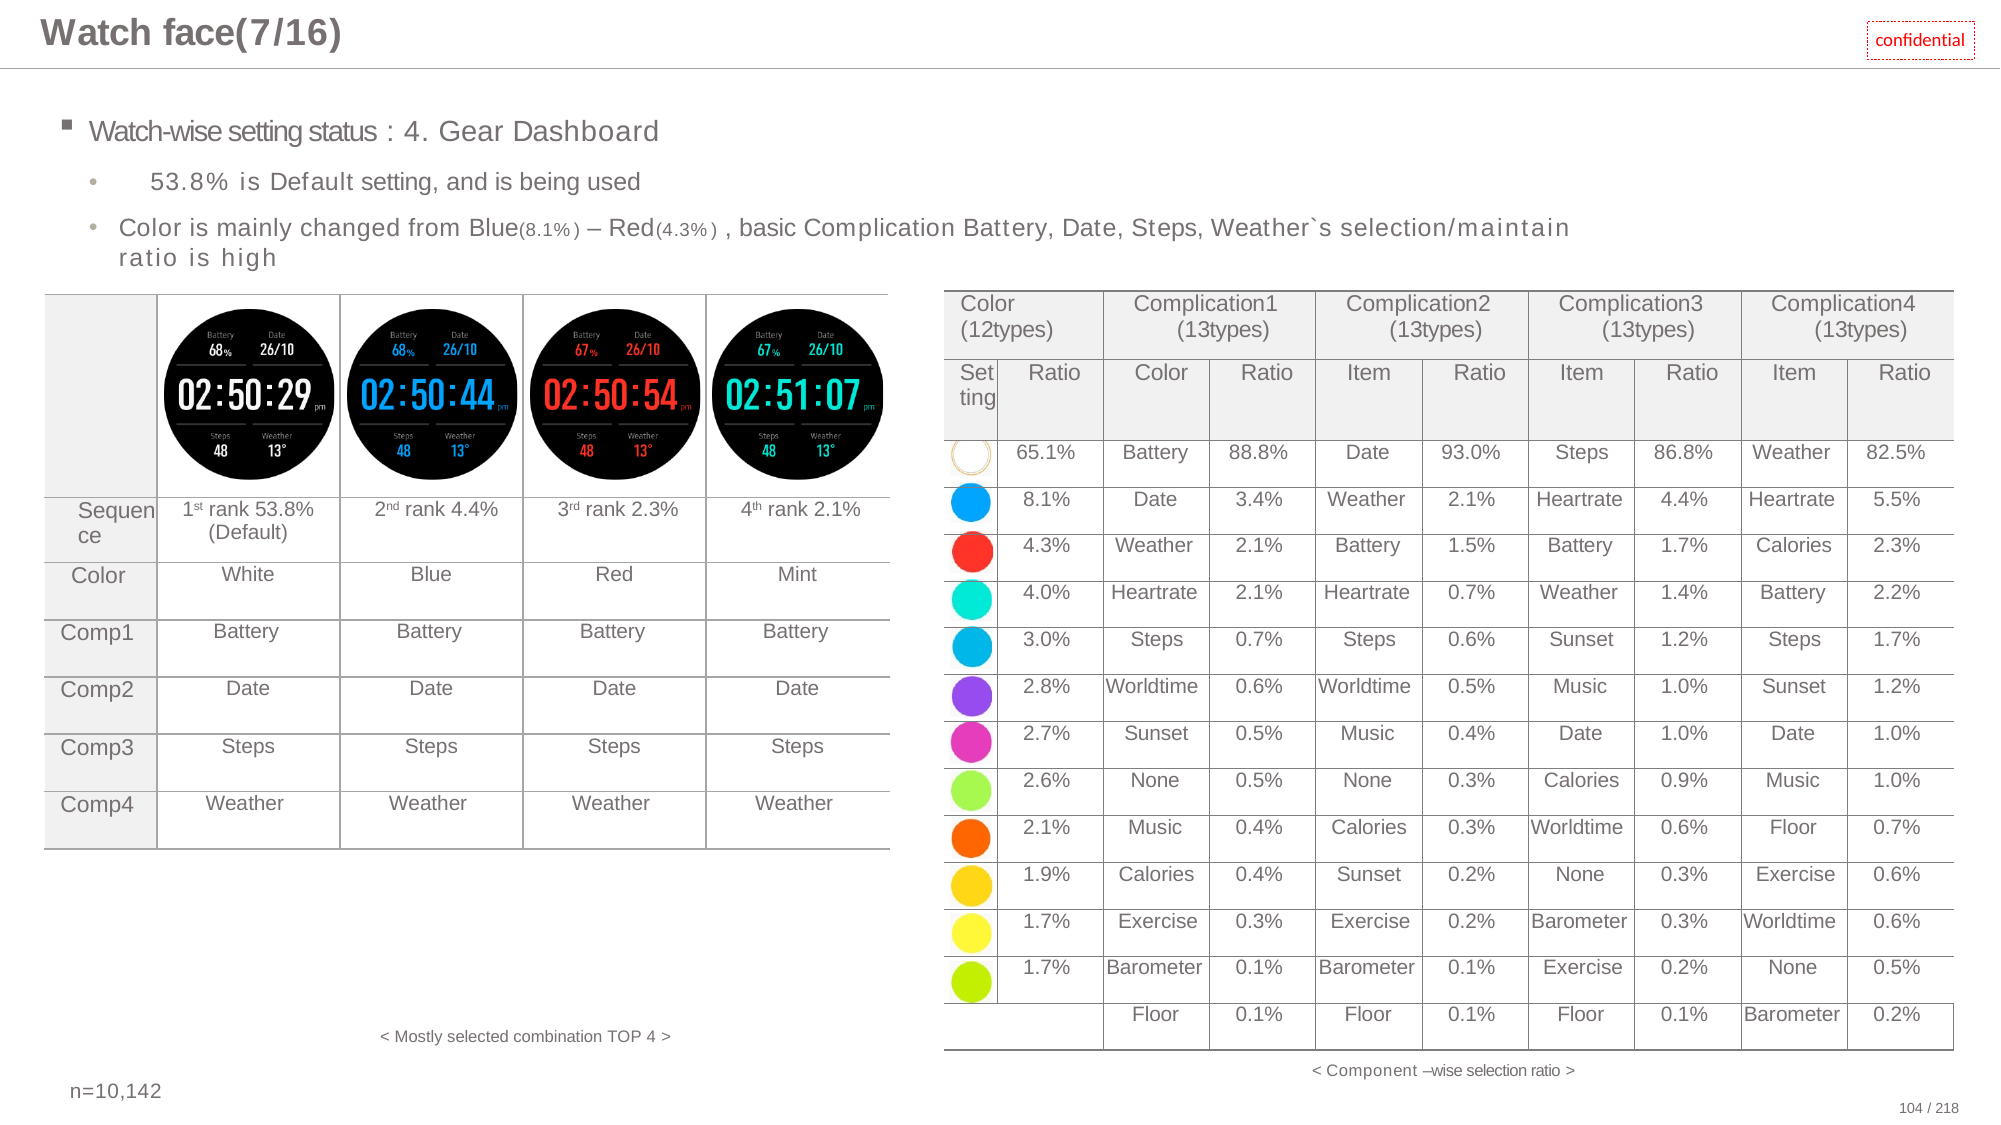

# Watch face(7/16)
confidential
Watch-wise setting status : 4. Gear Dashboard

•	53.8% is Default setting, and is being used

Color is mainly changed from Blue(8.1%) – Red(4.3%) , basic Complication Battery, Date, Steps, Weather`s selection/maintain ratio is high
| Color (12types) |  | Complication1 (13types) |  | Complication2 (13types) |  | Complication3 (13types) |  | Complication4 (13types) |  |
| --- | --- | --- | --- | --- | --- | --- | --- | --- | --- |
| Setting | Ratio | Color | Ratio | Item | Ratio | Item | Ratio | Item | Ratio |
|  | 65.1% | Battery | 88.8% | Date | 93.0% | Steps | 86.8% | Weather | 82.5% |
|  | 8.1% | Date | 3.4% | Weather | 2.1% | Heartrate | 4.4% | Heartrate | 5.5% |
|  | 4.3% | Weather | 2.1% | Battery | 1.5% | Battery | 1.7% | Calories | 2.3% |
|  | 4.0% | Heartrate | 2.1% | Heartrate | 0.7% | Weather | 1.4% | Battery | 2.2% |
|  | 3.0% | Steps | 0.7% | Steps | 0.6% | Sunset | 1.2% | Steps | 1.7% |
|  | 2.8% | Worldtime | 0.6% | Worldtime | 0.5% | Music | 1.0% | Sunset | 1.2% |
|  | 2.7% | Sunset | 0.5% | Music | 0.4% | Date | 1.0% | Date | 1.0% |
|  | 2.6% | None | 0.5% | None | 0.3% | Calories | 0.9% | Music | 1.0% |
|  | 2.1% | Music | 0.4% | Calories | 0.3% | Worldtime | 0.6% | Floor | 0.7% |
|  | 1.9% | Calories | 0.4% | Sunset | 0.2% | None | 0.3% | Exercise | 0.6% |
|  | 1.7% | Exercise | 0.3% | Exercise | 0.2% | Barometer | 0.3% | Worldtime | 0.6% |
|  | 1.7% | Barometer | 0.1% | Barometer | 0.1% | Exercise | 0.2% | None | 0.5% |
|  |  | Floor | 0.1% | Floor | 0.1% | Floor | 0.1% | Barometer | 0.2% |
|  |  |  |  |  |
| --- | --- | --- | --- | --- |
| Sequence | 1st rank 53.8% (Default) | 2nd rank 4.4% | 3rd rank 2.3% | 4th rank 2.1% |
| Color | White | Blue | Red | Mint |
| Comp1 | Battery | Battery | Battery | Battery |
| Comp2 | Date | Date | Date | Date |
| Comp3 | Steps | Steps | Steps | Steps |
| Comp4 | Weather | Weather | Weather | Weather |

< Mostly selected combination TOP 4 >

< Component –wise selection ratio >
n=10,142
104 / 218